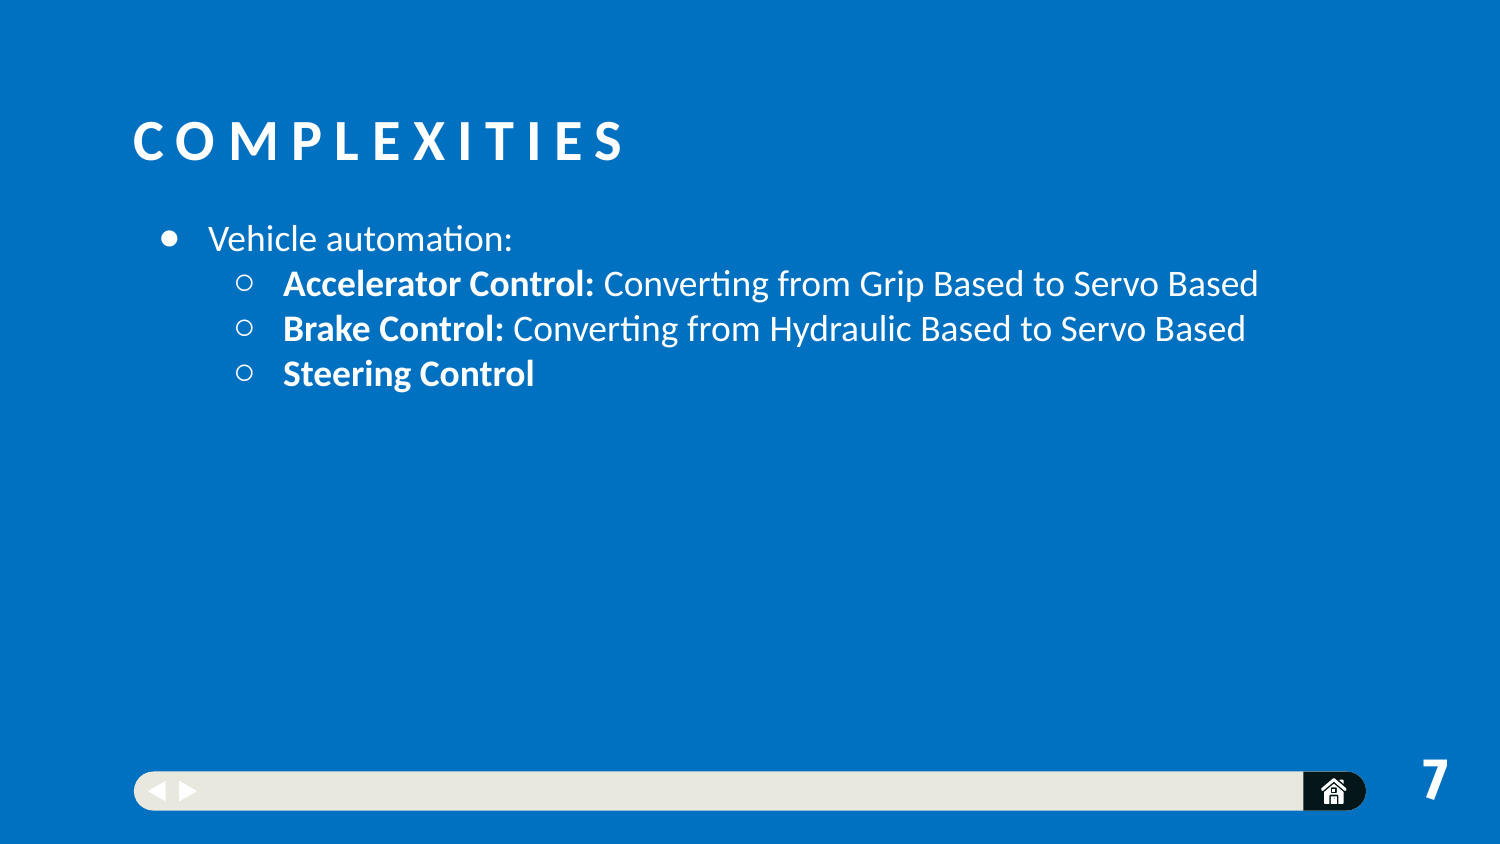

# Complexities

Vehicle automation:
Accelerator Control: Converting from Grip Based to Servo Based
Brake Control: Converting from Hydraulic Based to Servo Based
Steering Control
7